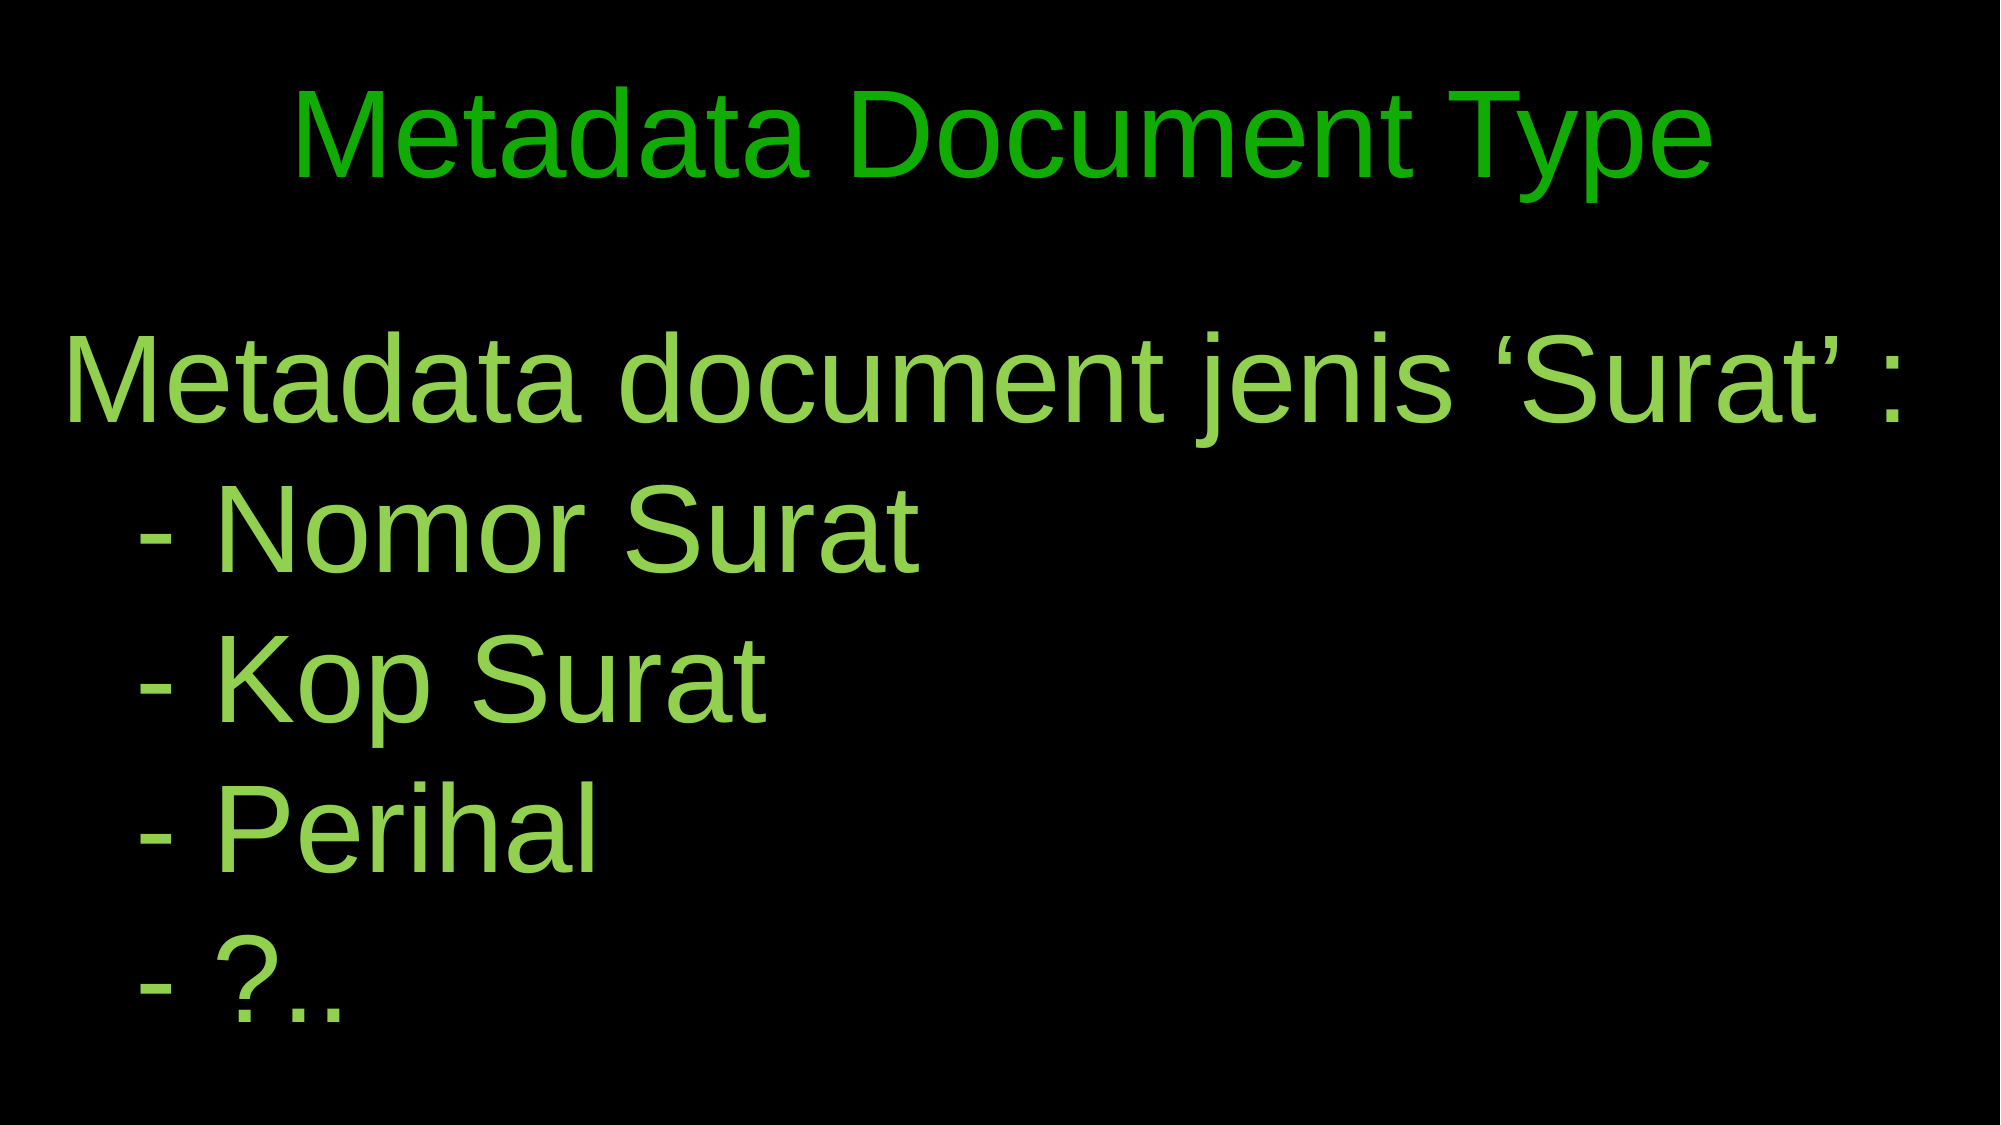

# Metadata Document Type
Metadata document jenis ‘Surat’ :
- Nomor Surat
- Kop Surat
- Perihal
- ?..